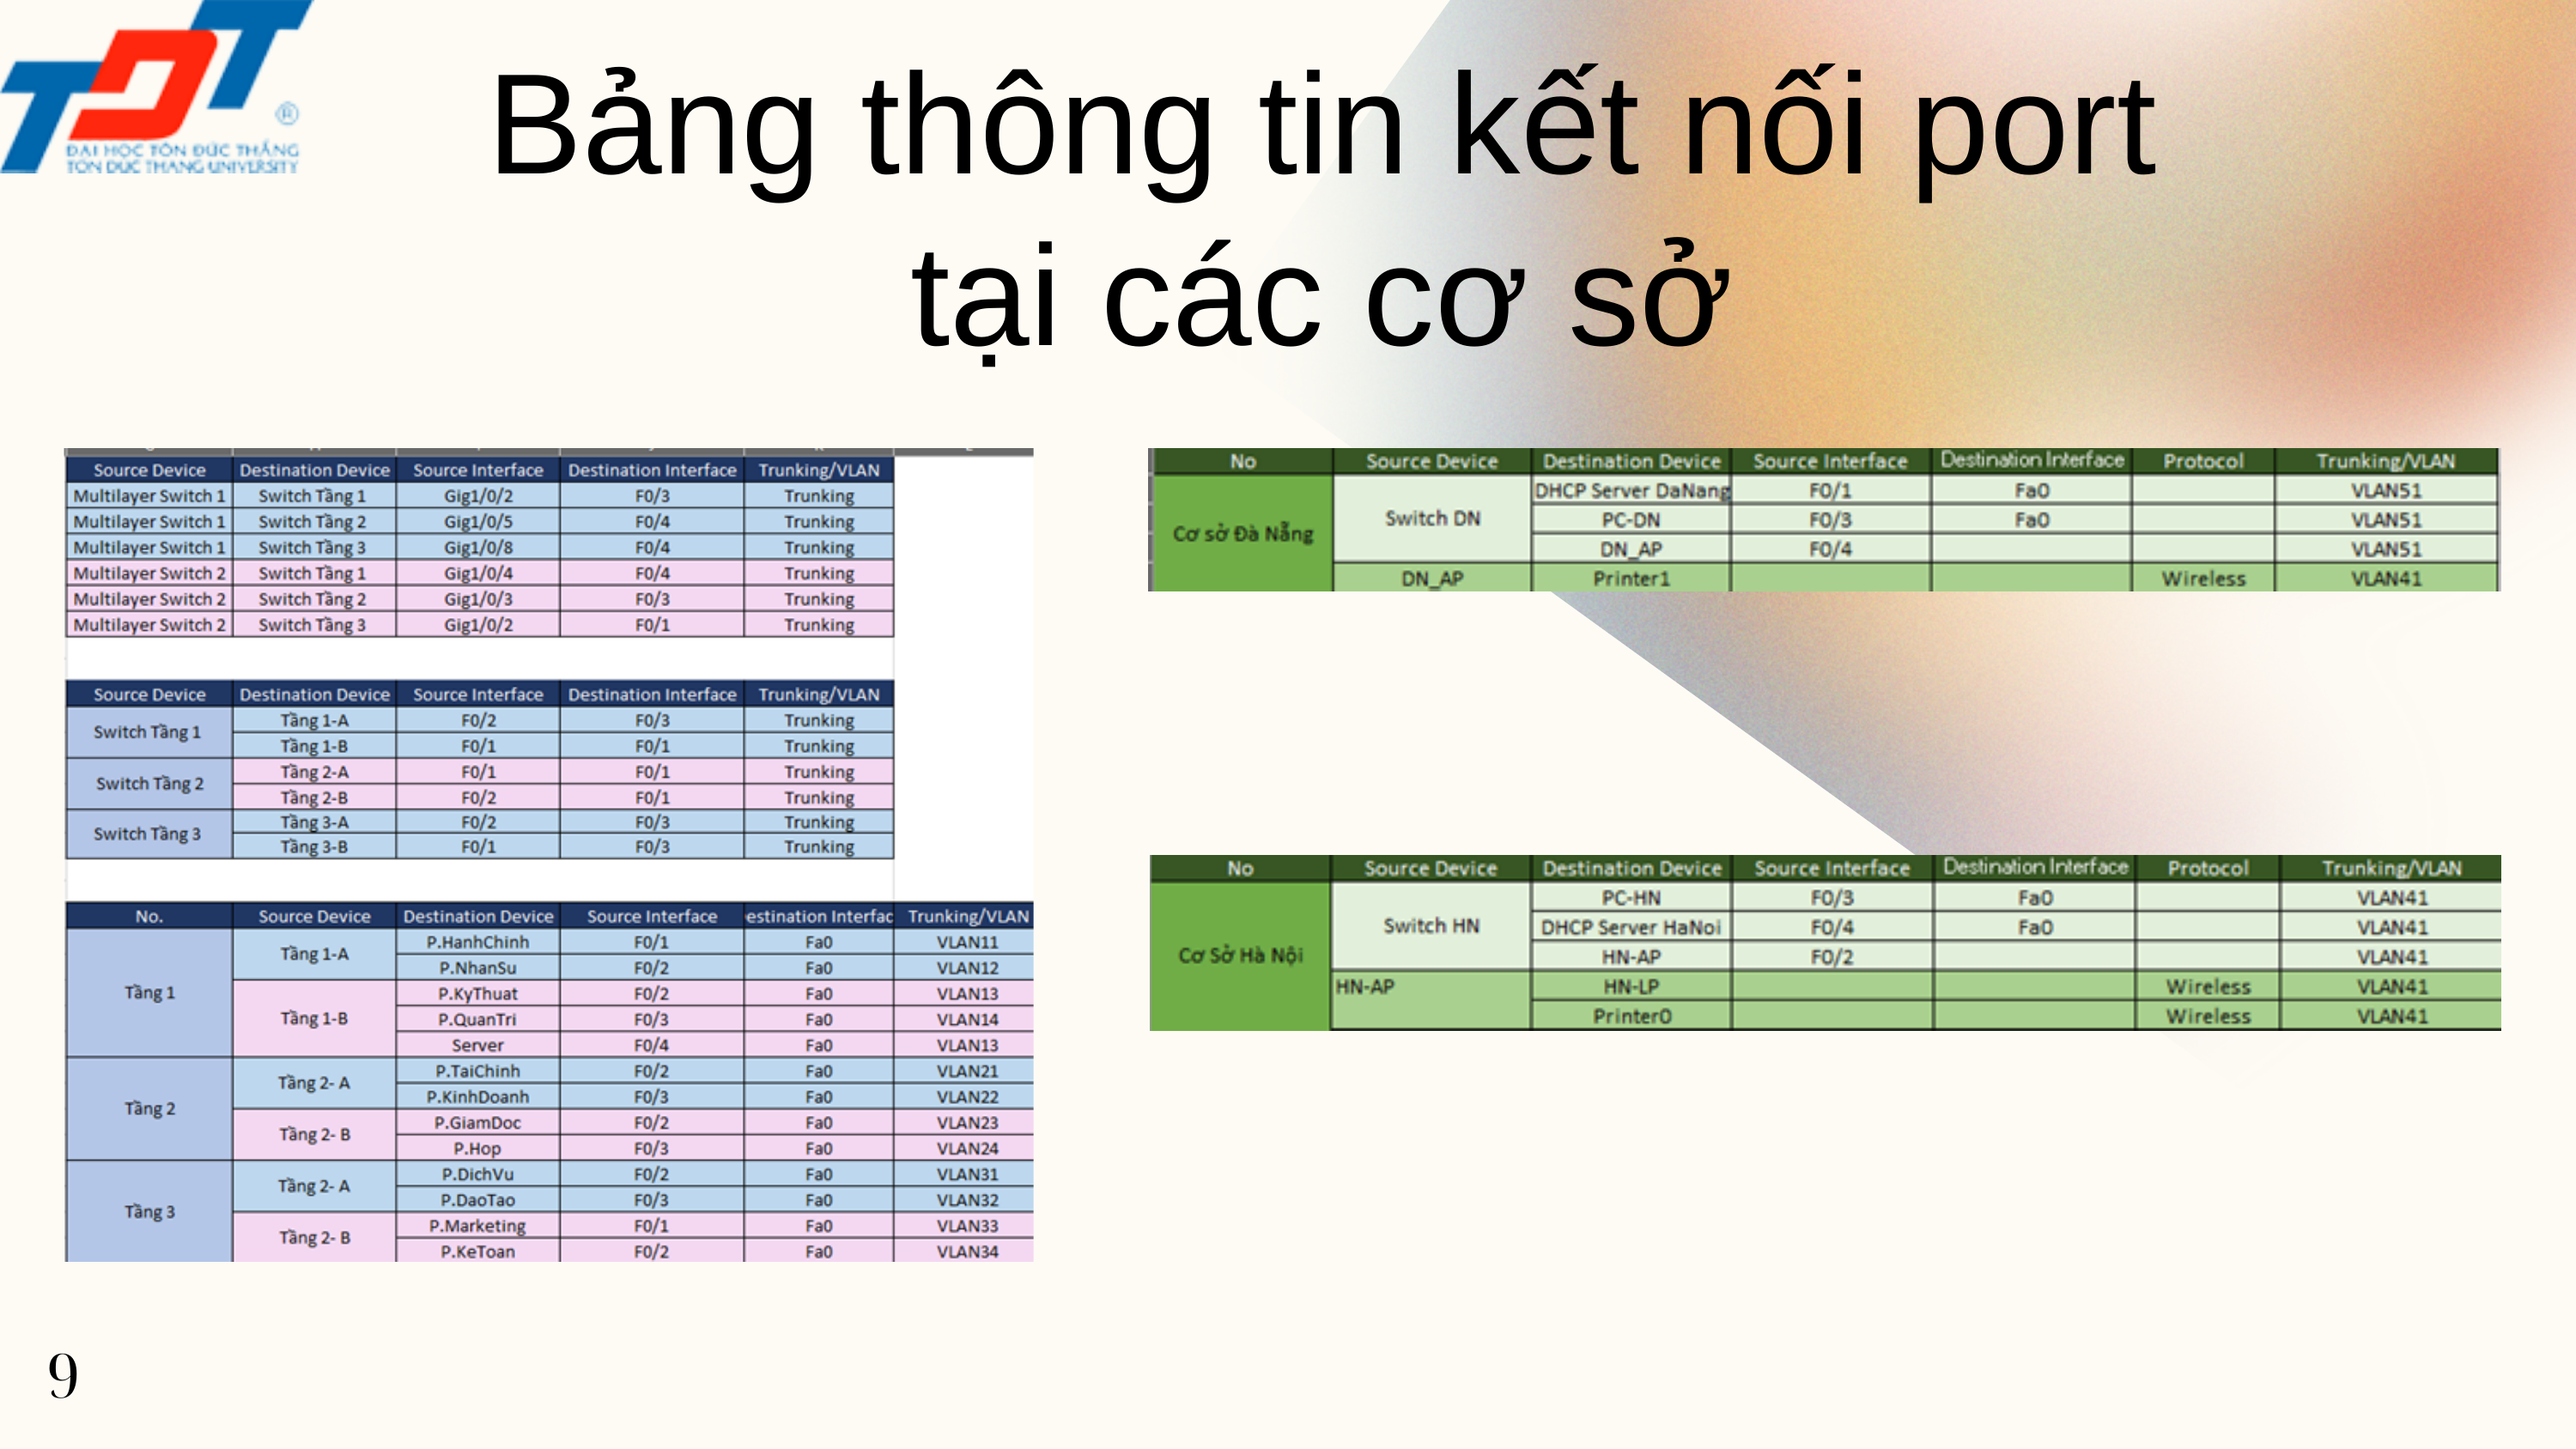

Bảng thông tin kết nối port tại các cơ sở

9